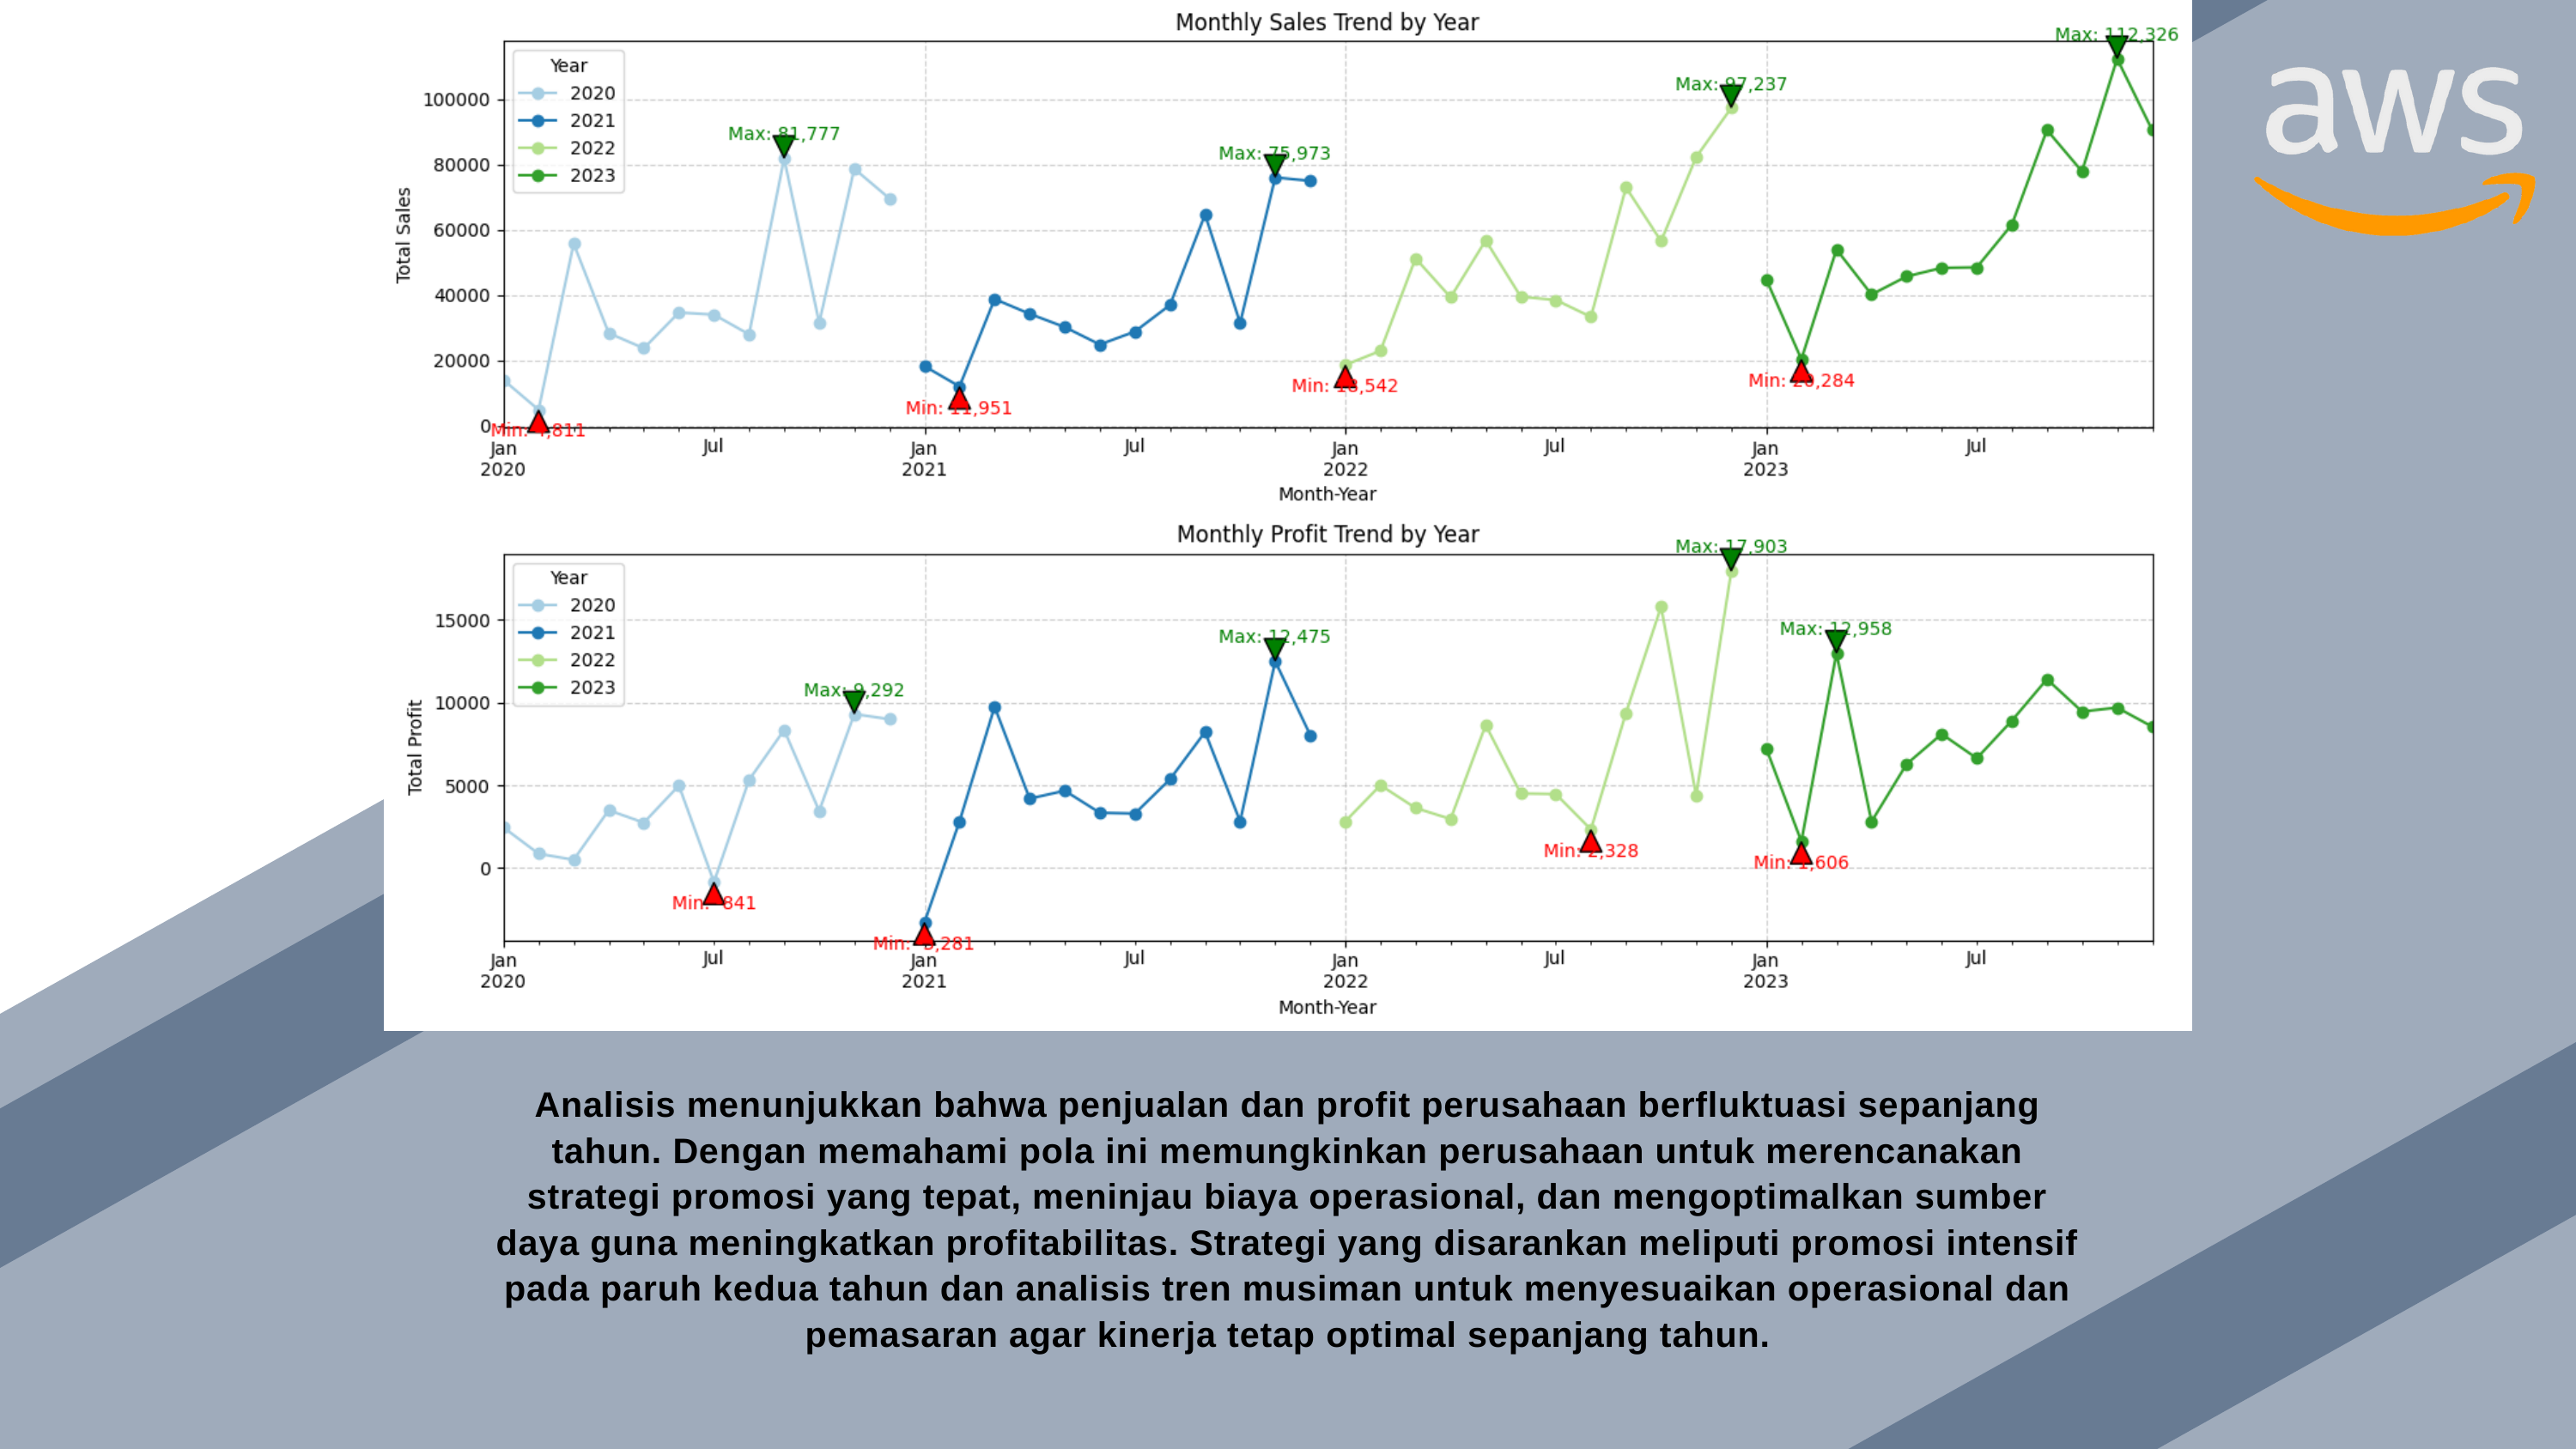

Analisis menunjukkan bahwa penjualan dan profit perusahaan berfluktuasi sepanjang tahun. Dengan memahami pola ini memungkinkan perusahaan untuk merencanakan strategi promosi yang tepat, meninjau biaya operasional, dan mengoptimalkan sumber daya guna meningkatkan profitabilitas. Strategi yang disarankan meliputi promosi intensif pada paruh kedua tahun dan analisis tren musiman untuk menyesuaikan operasional dan pemasaran agar kinerja tetap optimal sepanjang tahun.